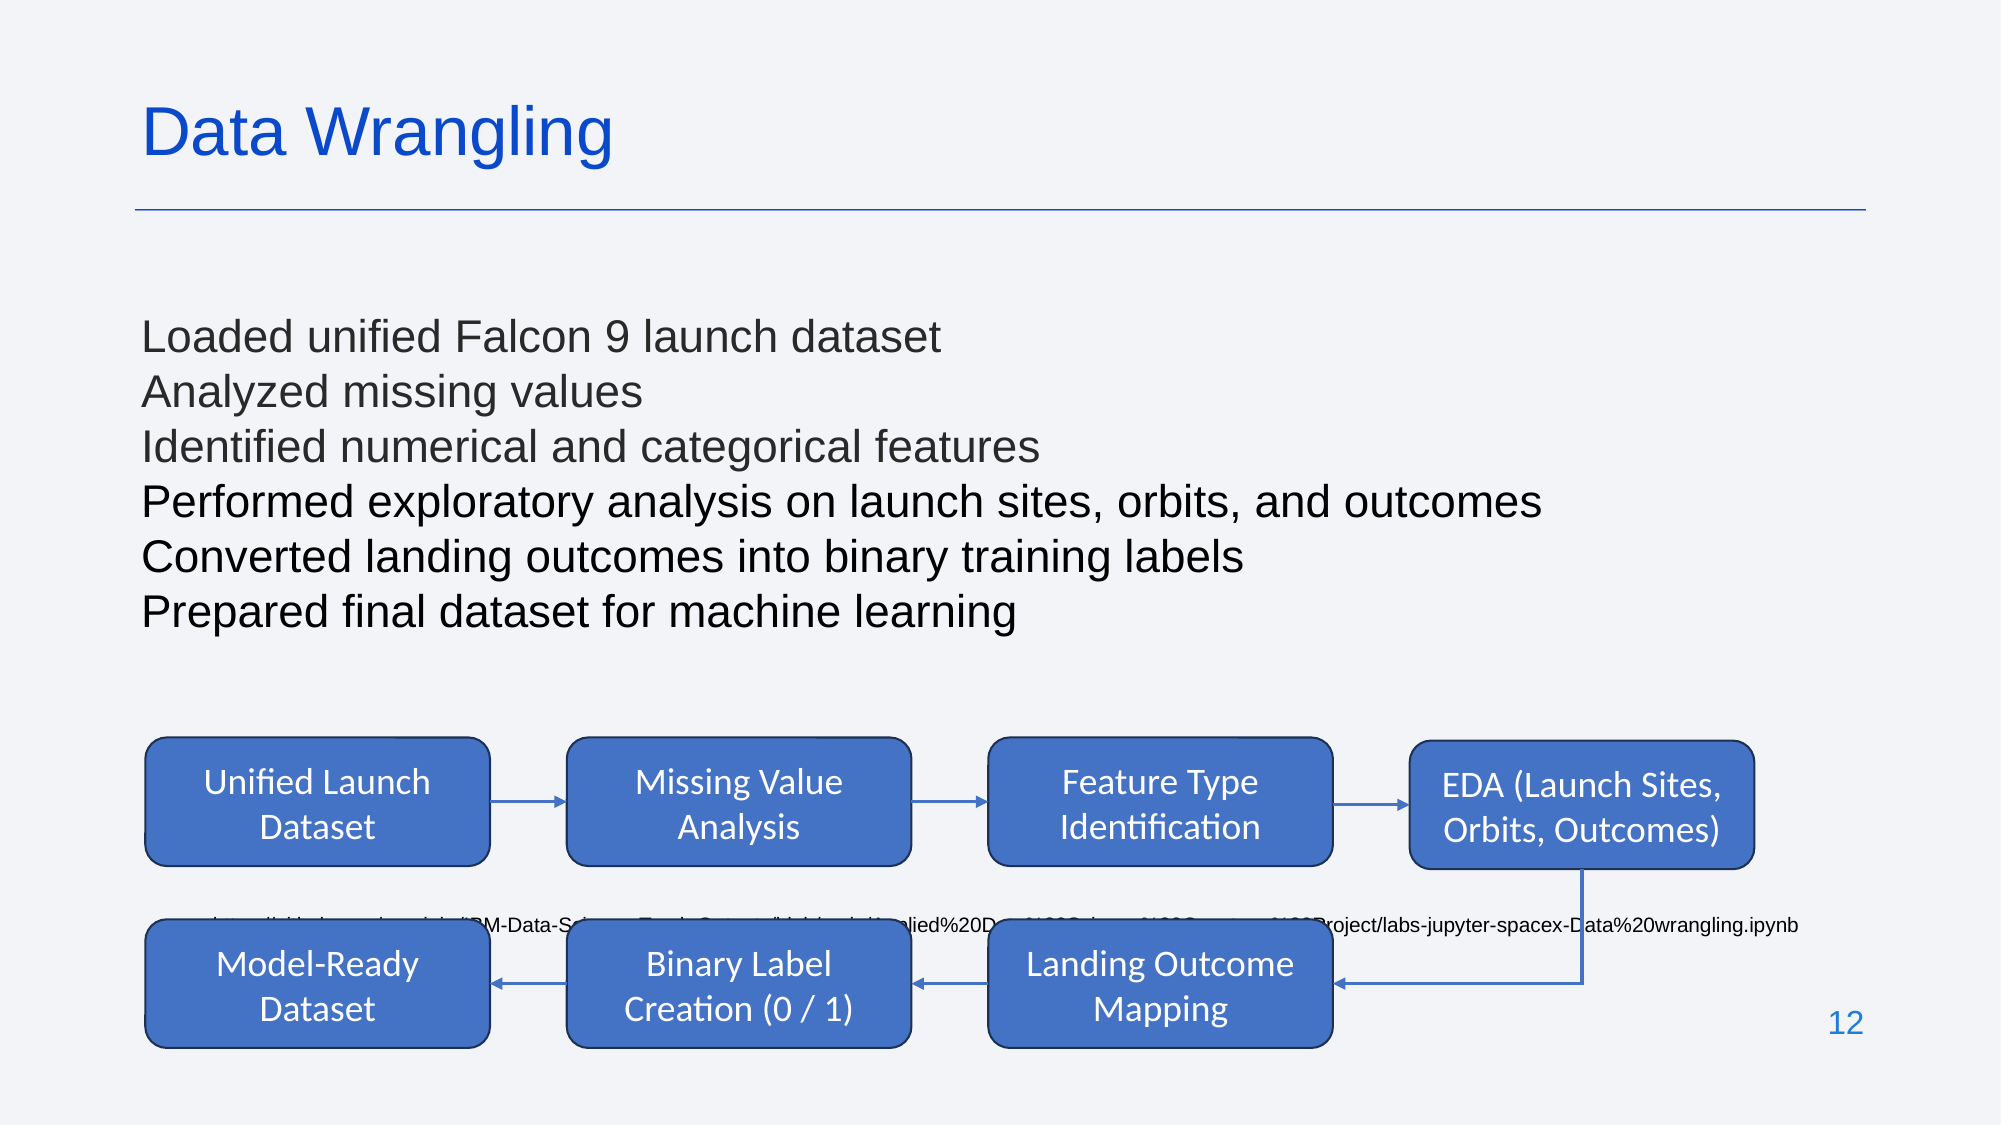

Data Wrangling
Loaded unified Falcon 9 launch dataset
Analyzed missing values
Identified numerical and categorical features
Performed exploratory analysis on launch sites, orbits, and outcomes
Converted landing outcomes into binary training labels
Prepared final dataset for machine learning

https://github.com/operiojrr/IBM-Data-Science-Track-Outputs/blob/main/Applied%20Data%20Science%20Capstone%20Project/labs-jupyter-spacex-Data%20wrangling.ipynb
Missing Value Analysis
Unified Launch Dataset
Feature Type Identification
EDA (Launch Sites, Orbits, Outcomes)
Binary Label Creation (0 / 1)
Landing Outcome Mapping
Model-Ready Dataset
12